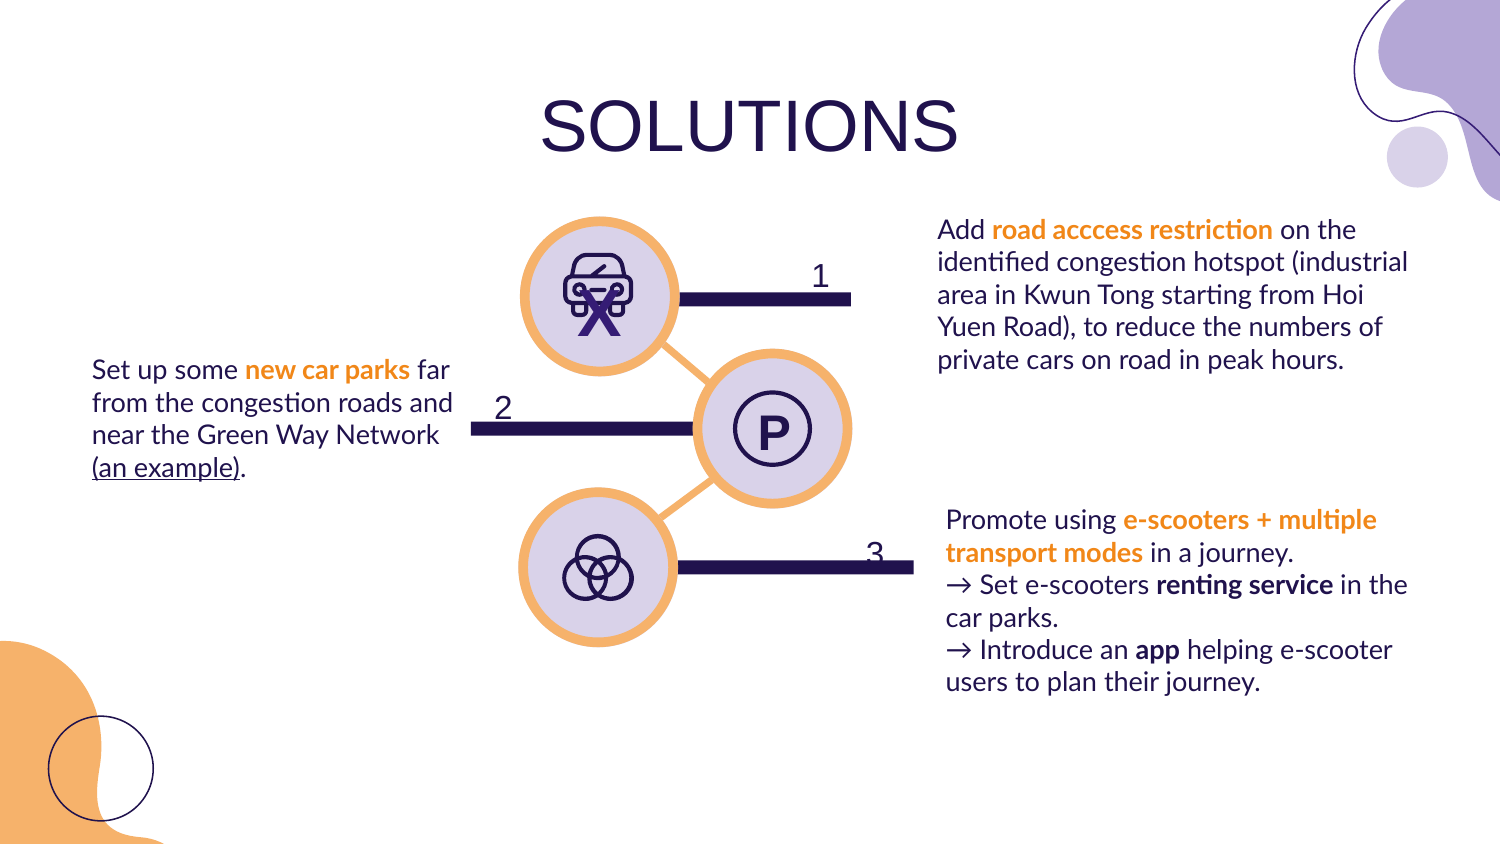

# SOLUTIONS
Add road acccess restriction on the identified congestion hotspot (industrial area in Kwun Tong starting from Hoi Yuen Road), to reduce the numbers of private cars on road in peak hours.

1

X
Set up some new car parks far from the congestion roads and near the Green Way Network (an example).
 2

P
Promote using e-scooters + multiple transport modes in a journey.
→ Set e-scooters renting service in the car parks.
→ Introduce an app helping e-scooter users to plan their journey.
3